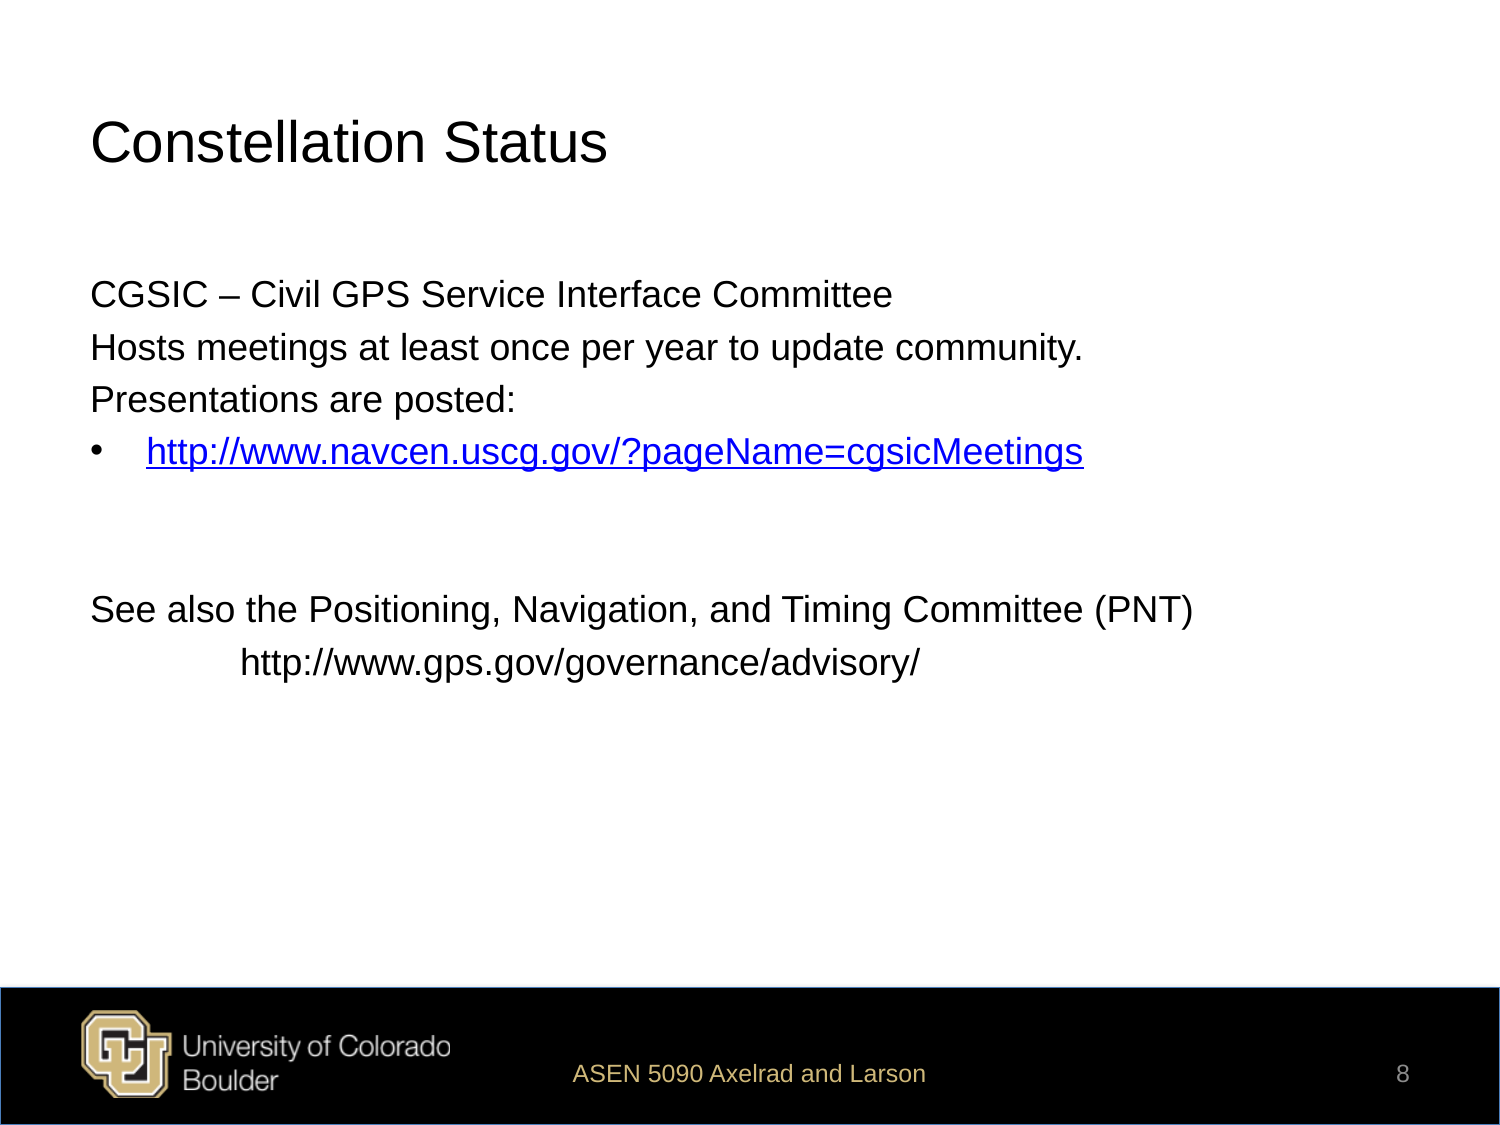

# Constellation Status
CGSIC – Civil GPS Service Interface Committee
Hosts meetings at least once per year to update community.
Presentations are posted:
http://www.navcen.uscg.gov/?pageName=cgsicMeetings

See also the Positioning, Navigation, and Timing Committee (PNT)
	http://www.gps.gov/governance/advisory/
ASEN 5090 Axelrad and Larson
8